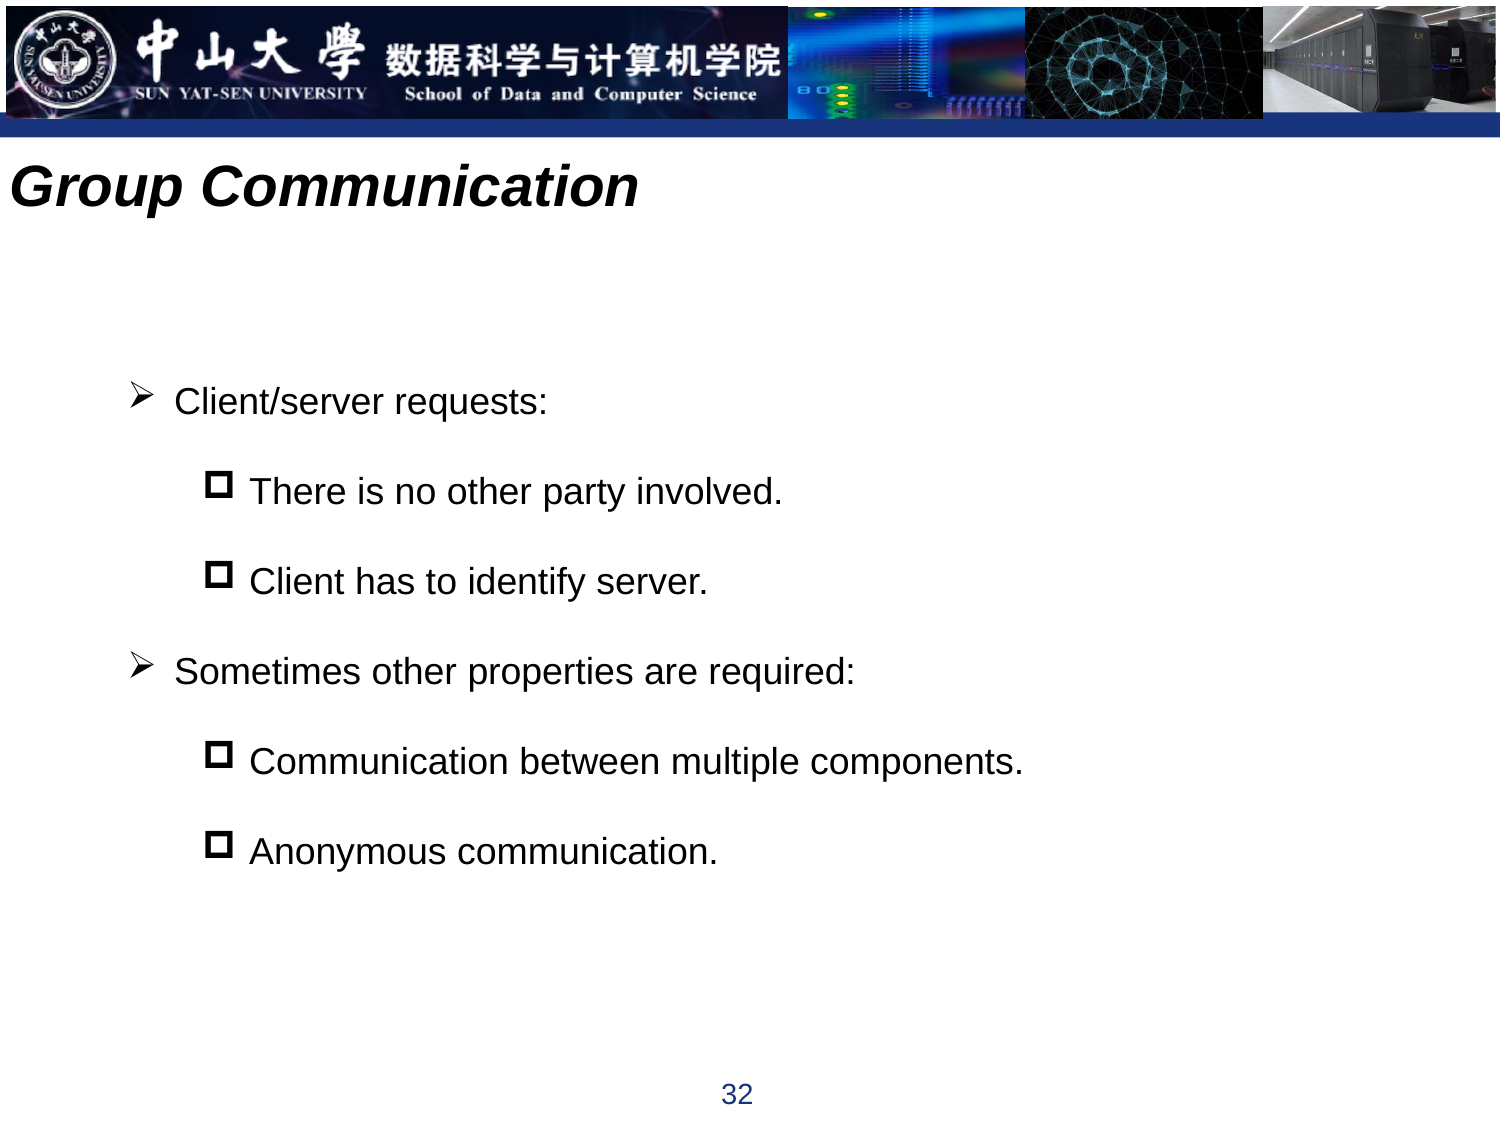

Group Communication
Client/server requests:
There is no other party involved.
Client has to identify server.
Sometimes other properties are required:
Communication between multiple components.
Anonymous communication.
32